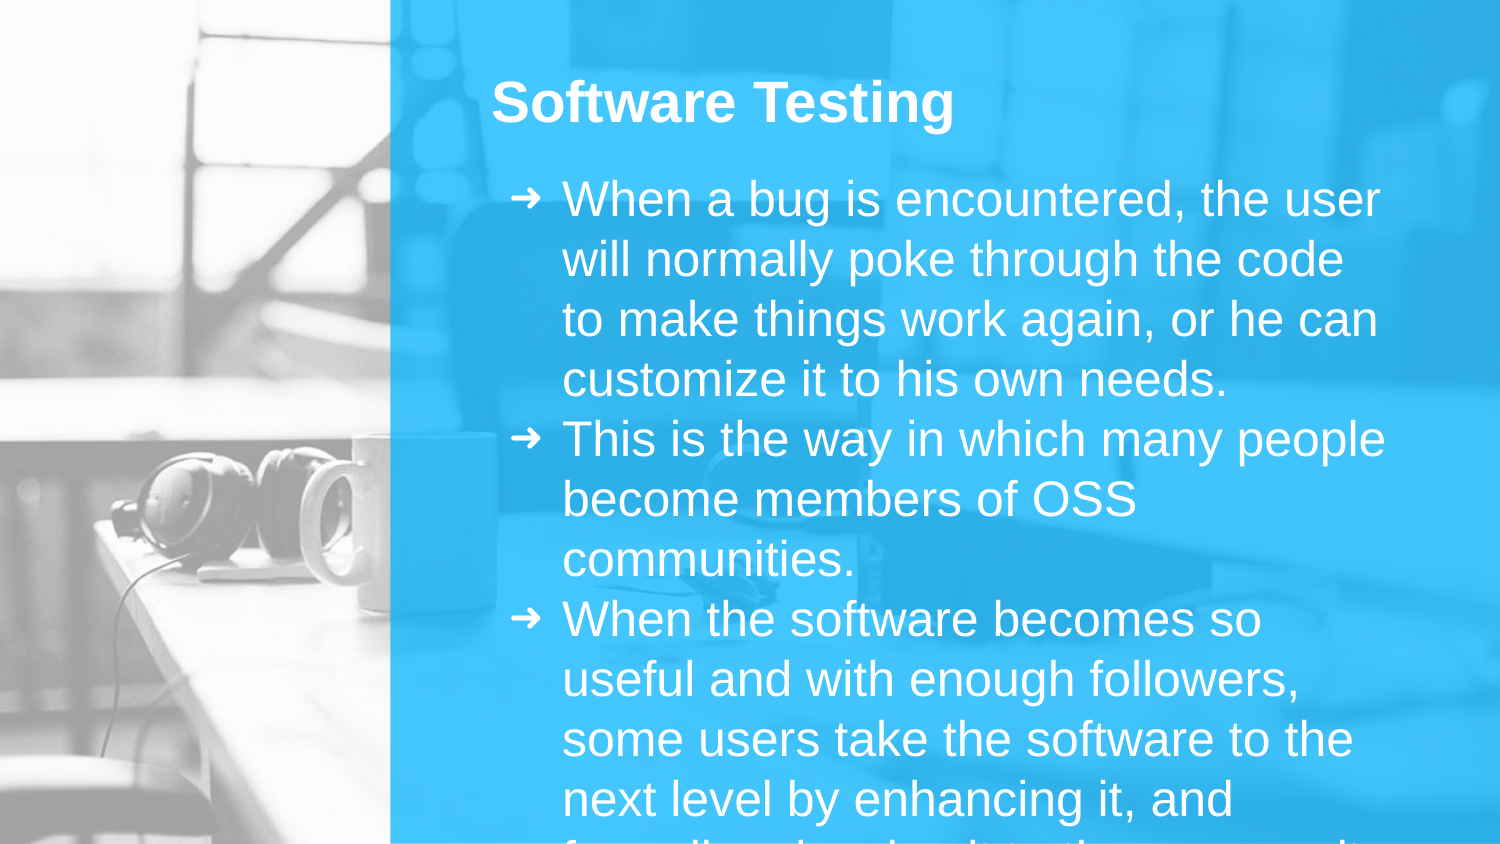

# Software Testing
When a bug is encountered, the user will normally poke through the code to make things work again, or he can customize it to his own needs.
This is the way in which many people become members of OSS communities.
When the software becomes so useful and with enough followers, some users take the software to the next level by enhancing it, and formally releasing it to the community.